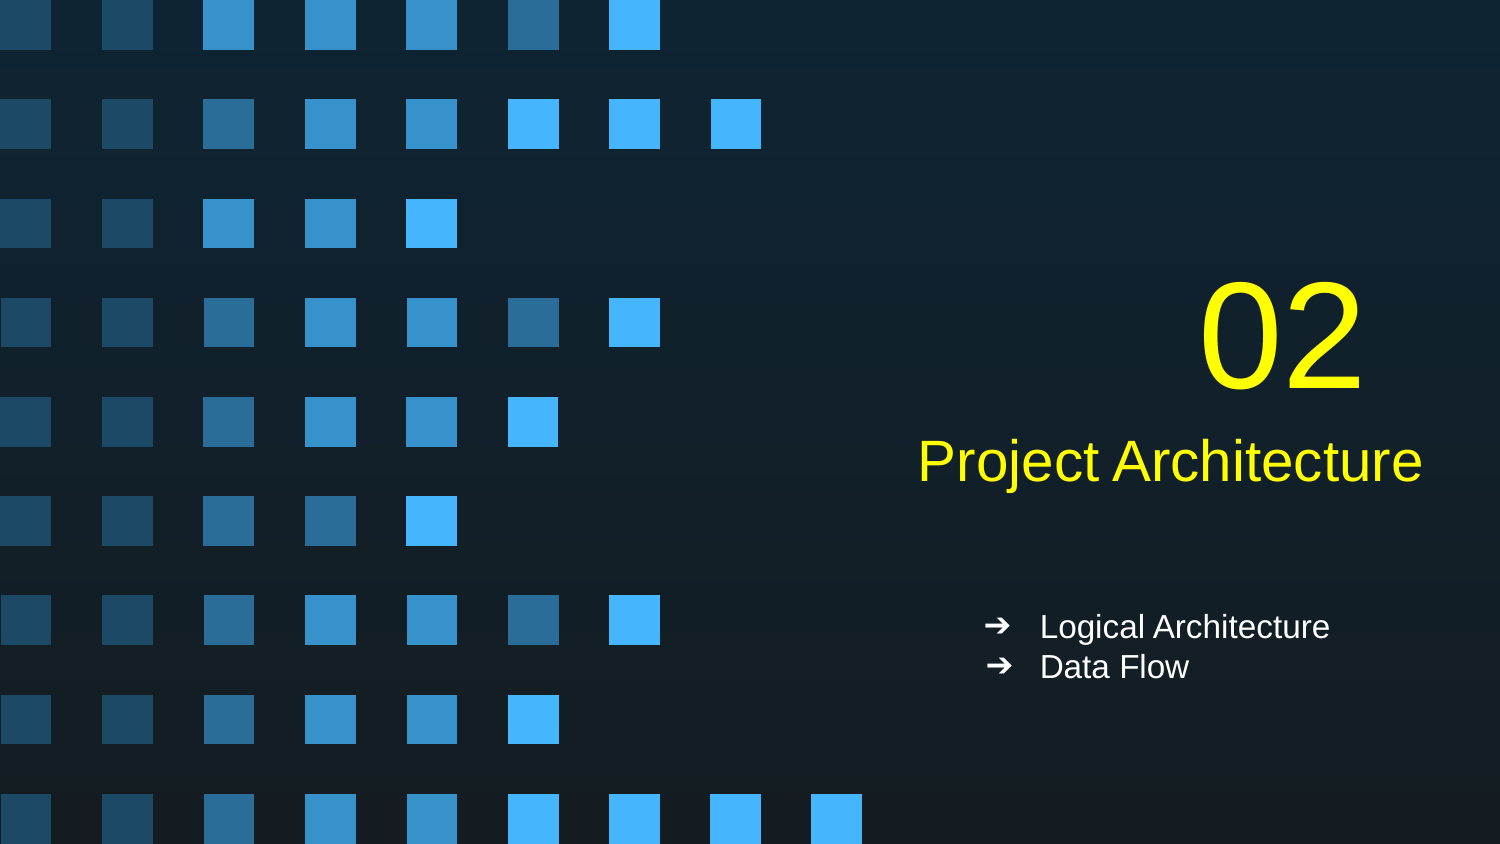

02
# Project Architecture
Logical Architecture
Data Flow